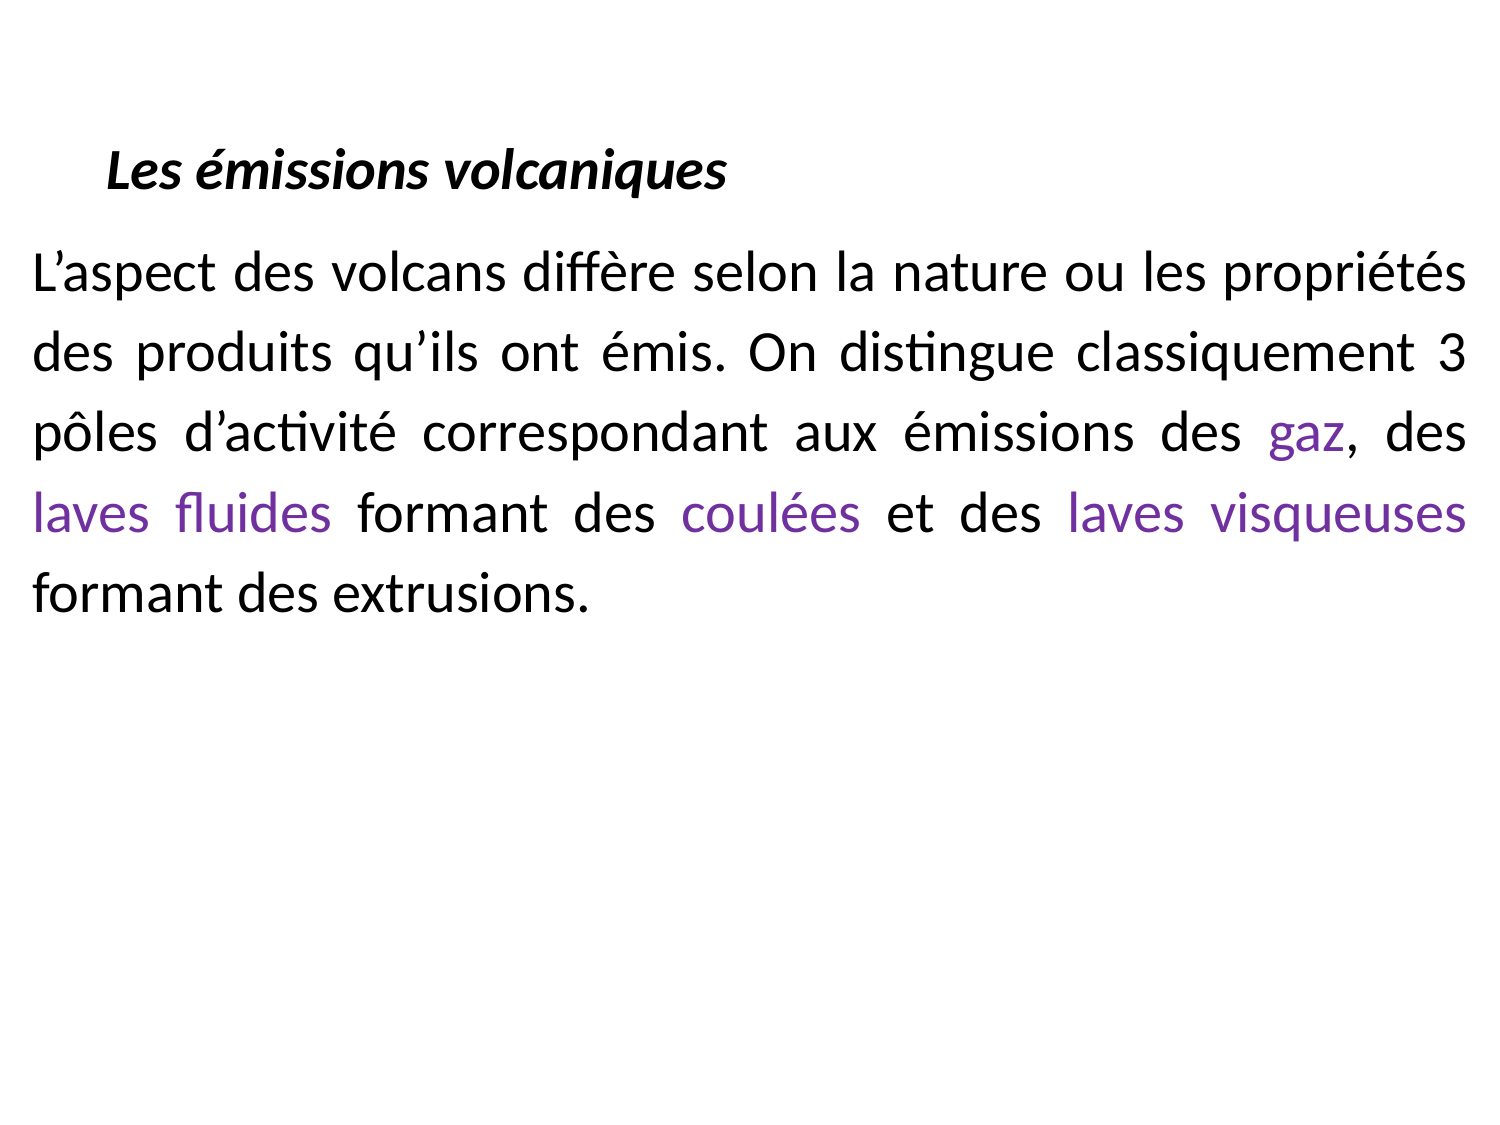

Les émissions volcaniques
L’aspect des volcans diffère selon la nature ou les propriétés des produits qu’ils ont émis. On distingue classiquement 3 pôles d’activité correspondant aux émissions des gaz, des laves fluides formant des coulées et des laves visqueuses formant des extrusions.